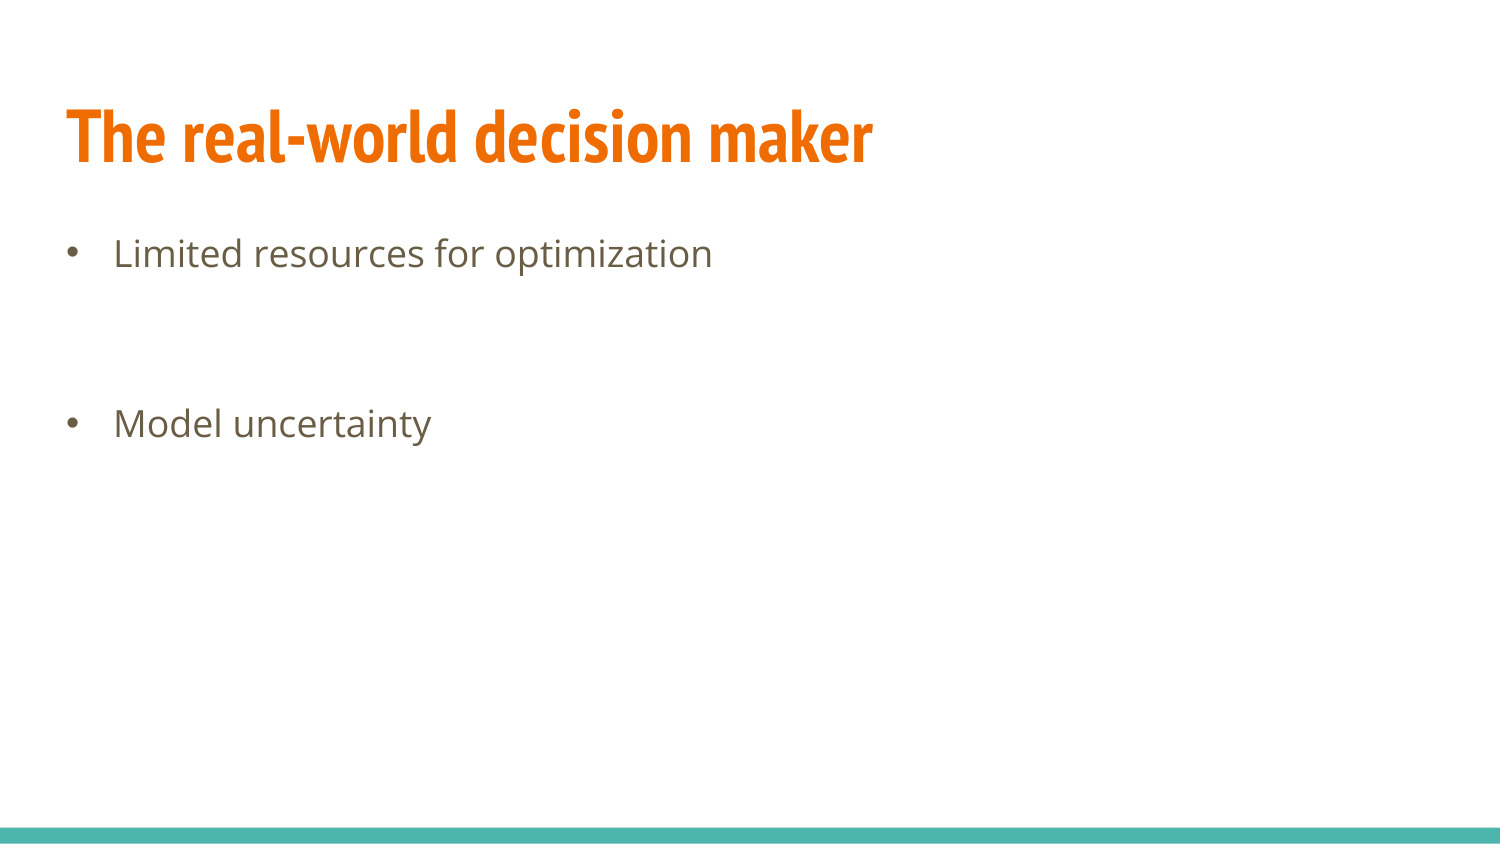

# The real-world decision maker
Limited resources for optimization

Model uncertainty